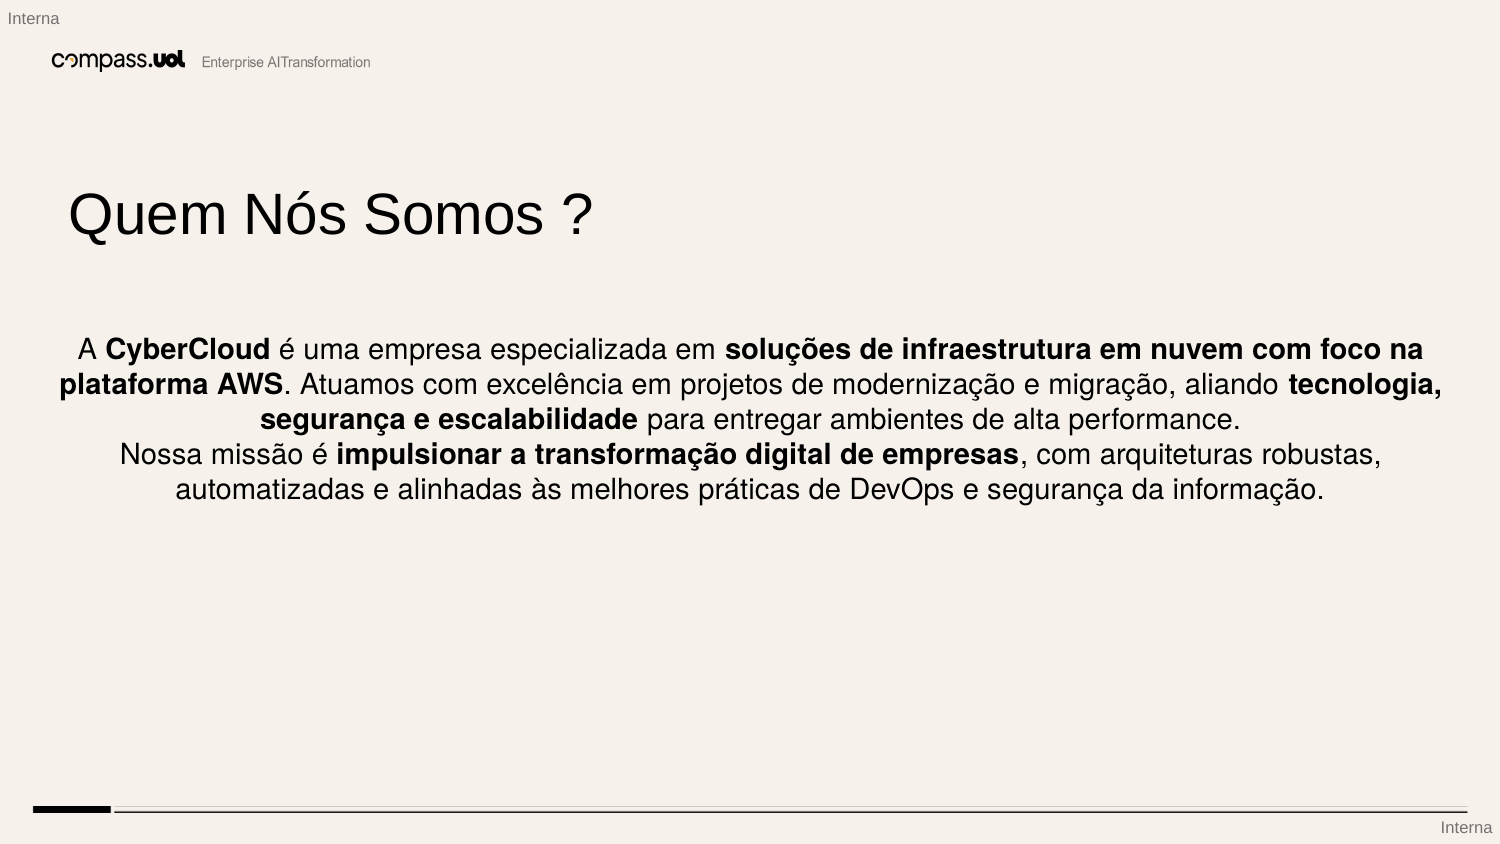

Quem Nós Somos ?
A CyberCloud é uma empresa especializada em soluções de infraestrutura em nuvem com foco na plataforma AWS. Atuamos com excelência em projetos de modernização e migração, aliando tecnologia, segurança e escalabilidade para entregar ambientes de alta performance.
Nossa missão é impulsionar a transformação digital de empresas, com arquiteturas robustas, automatizadas e alinhadas às melhores práticas de DevOps e segurança da informação.